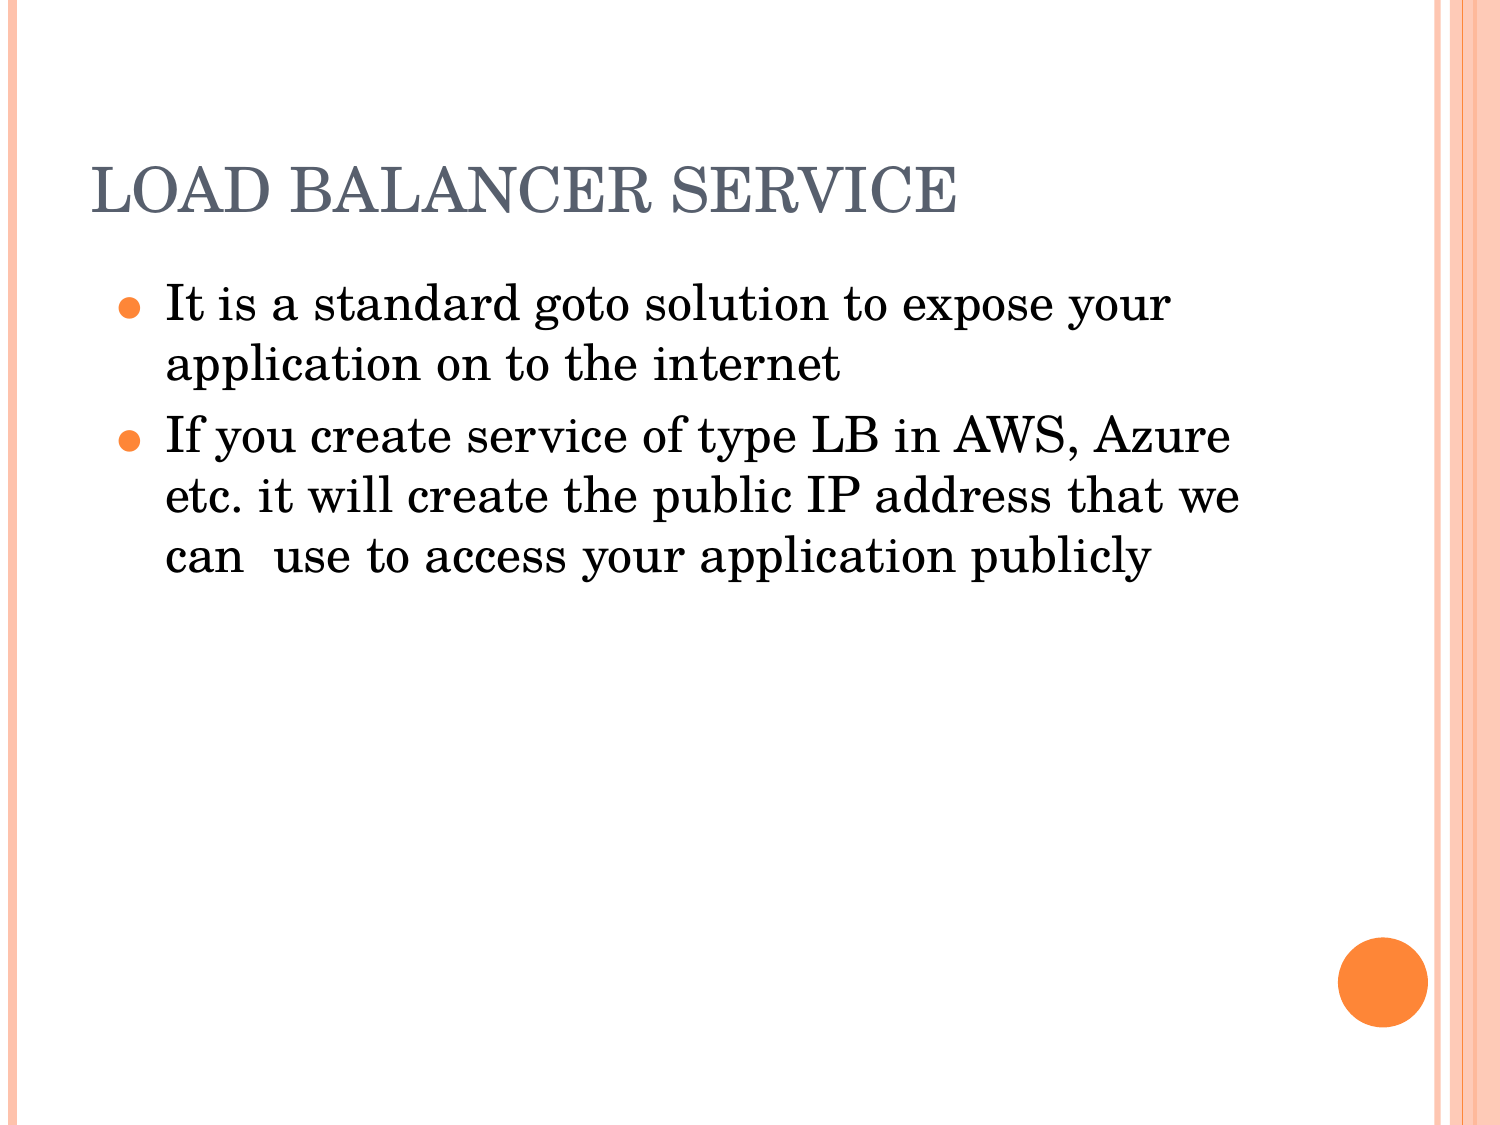

# Load Balancer service
It is a standard goto solution to expose your application on to the internet
If you create service of type LB in AWS, Azure etc. it will create the public IP address that we can  use to access your application publicly